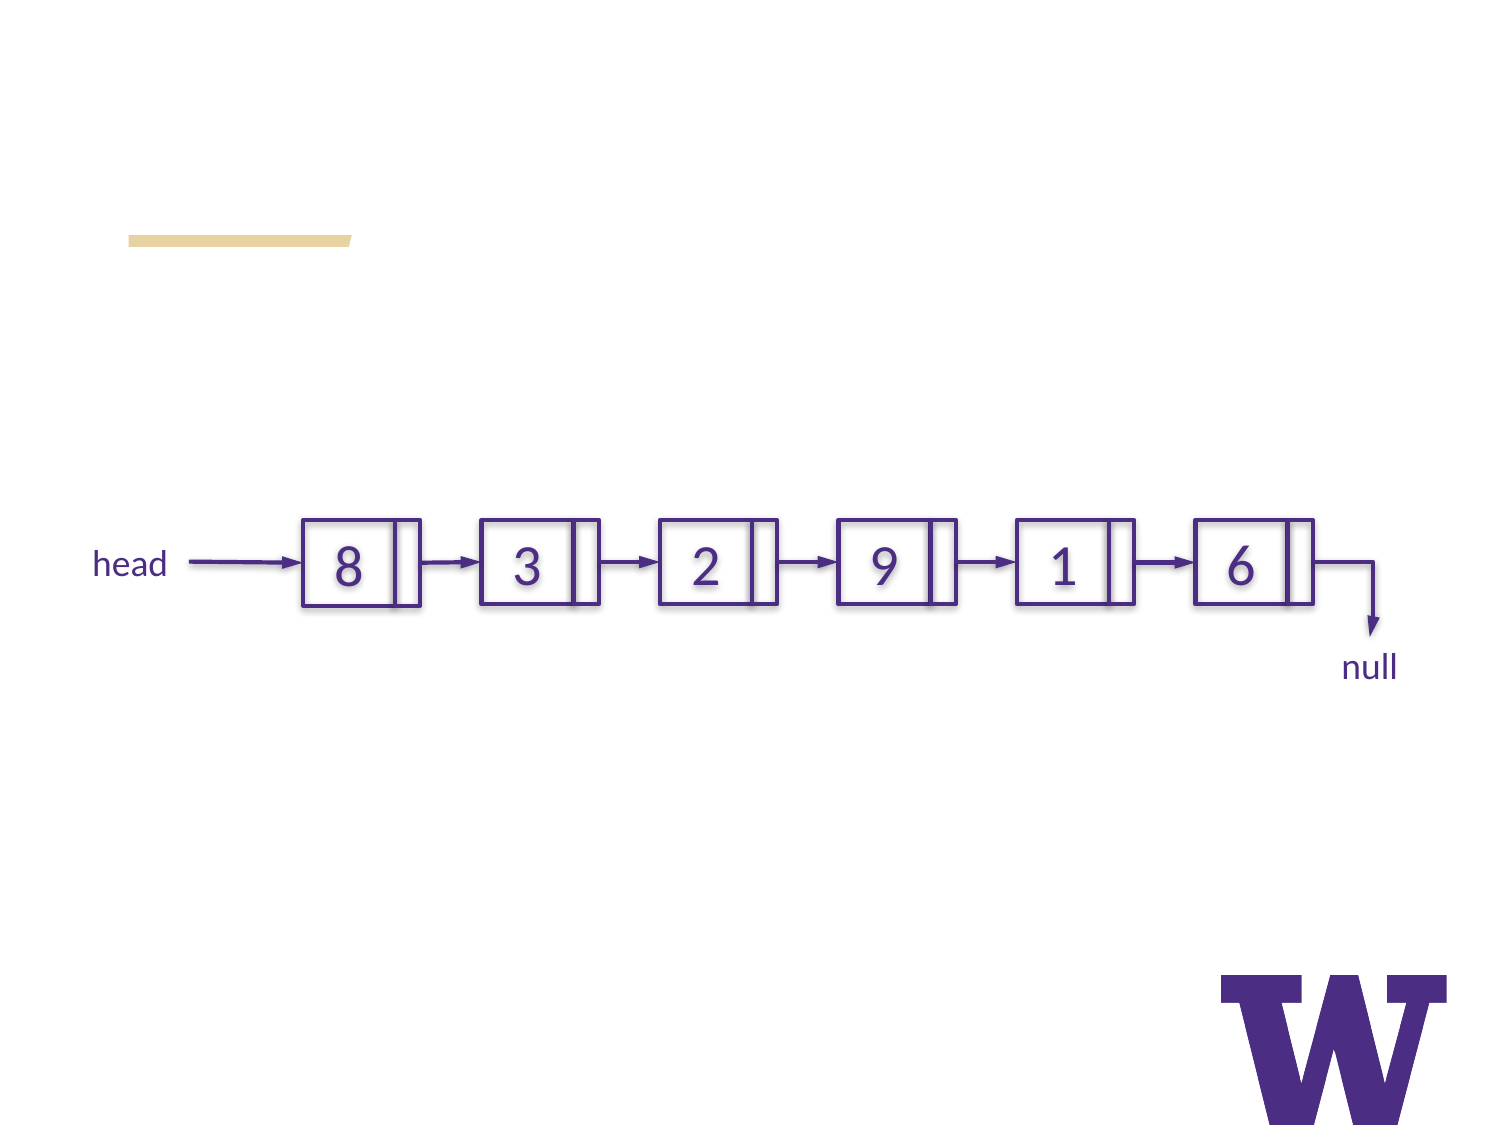

8

3

2

9

1

6

head
null